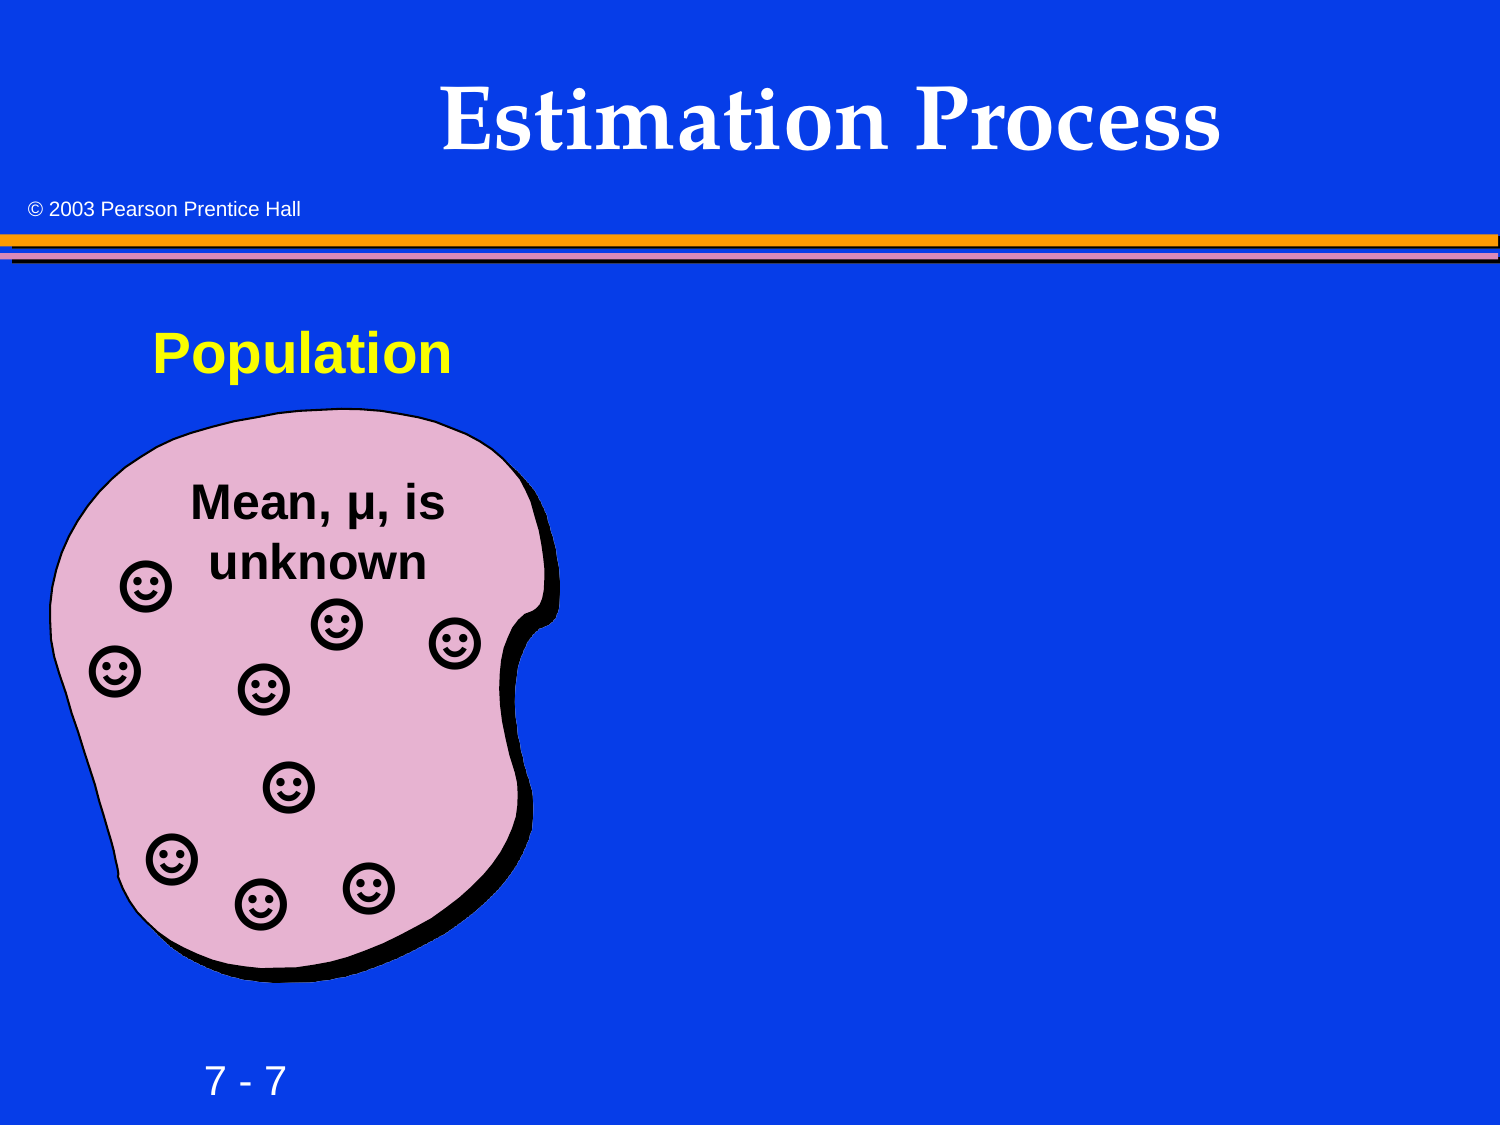

# Estimation Process
Population

Mean, μ, is unknown
☺
☺
☺
☺
☺
☺
☺
☺
☺